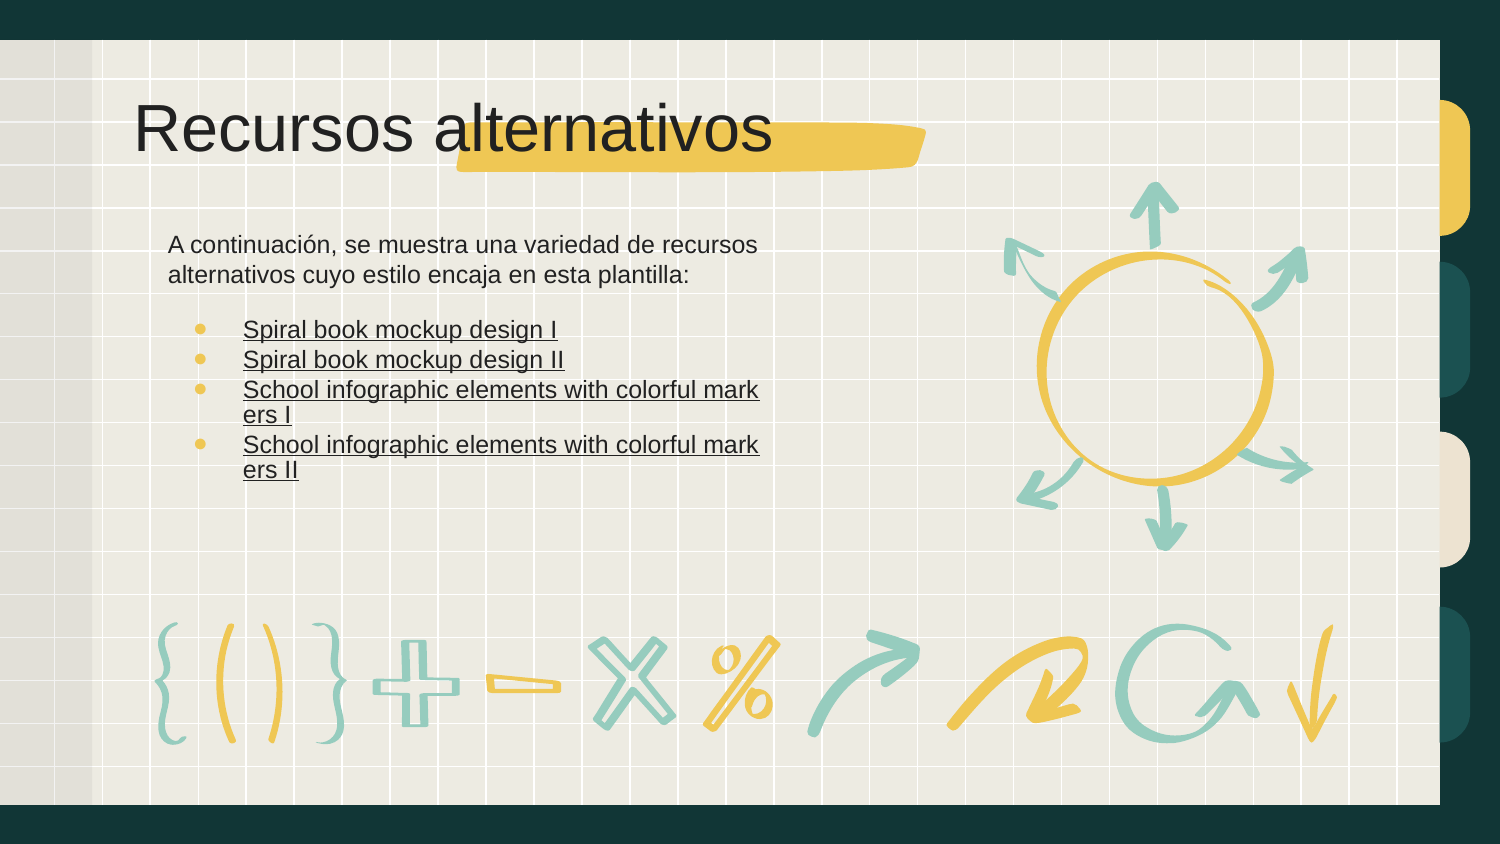

# Recursos alternativos

A continuación, se muestra una variedad de recursos alternativos cuyo estilo encaja en esta plantilla:
Spiral book mockup design I
Spiral book mockup design II
School infographic elements with colorful markers I
School infographic elements with colorful markers II